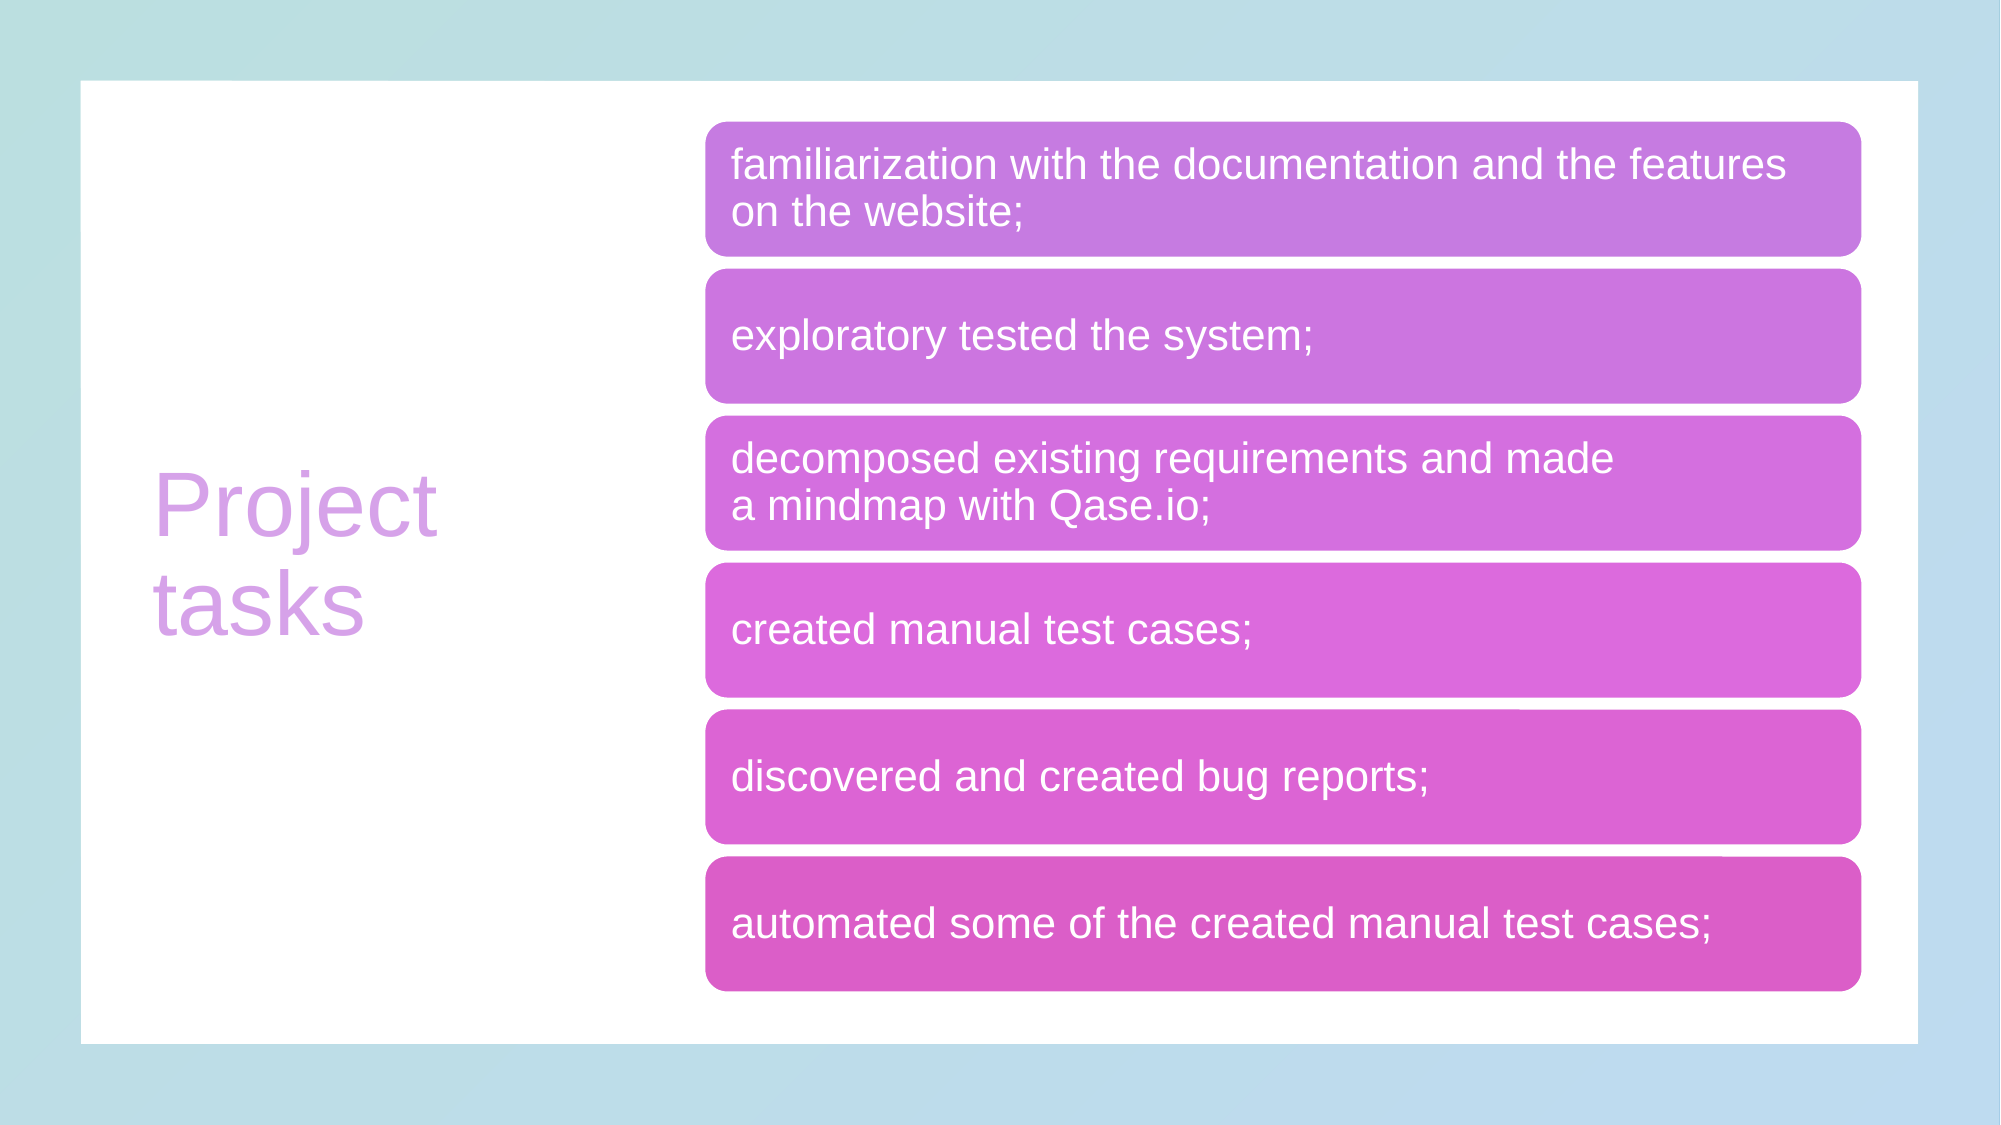

# Project tasks
familiarization with the documentation and the features on the website;
exploratory tested the system;
decomposed existing requirements and made a mindmap with Qase.io;
created manual test cases;
discovered and created bug reports;
automated some of the created manual test cases;